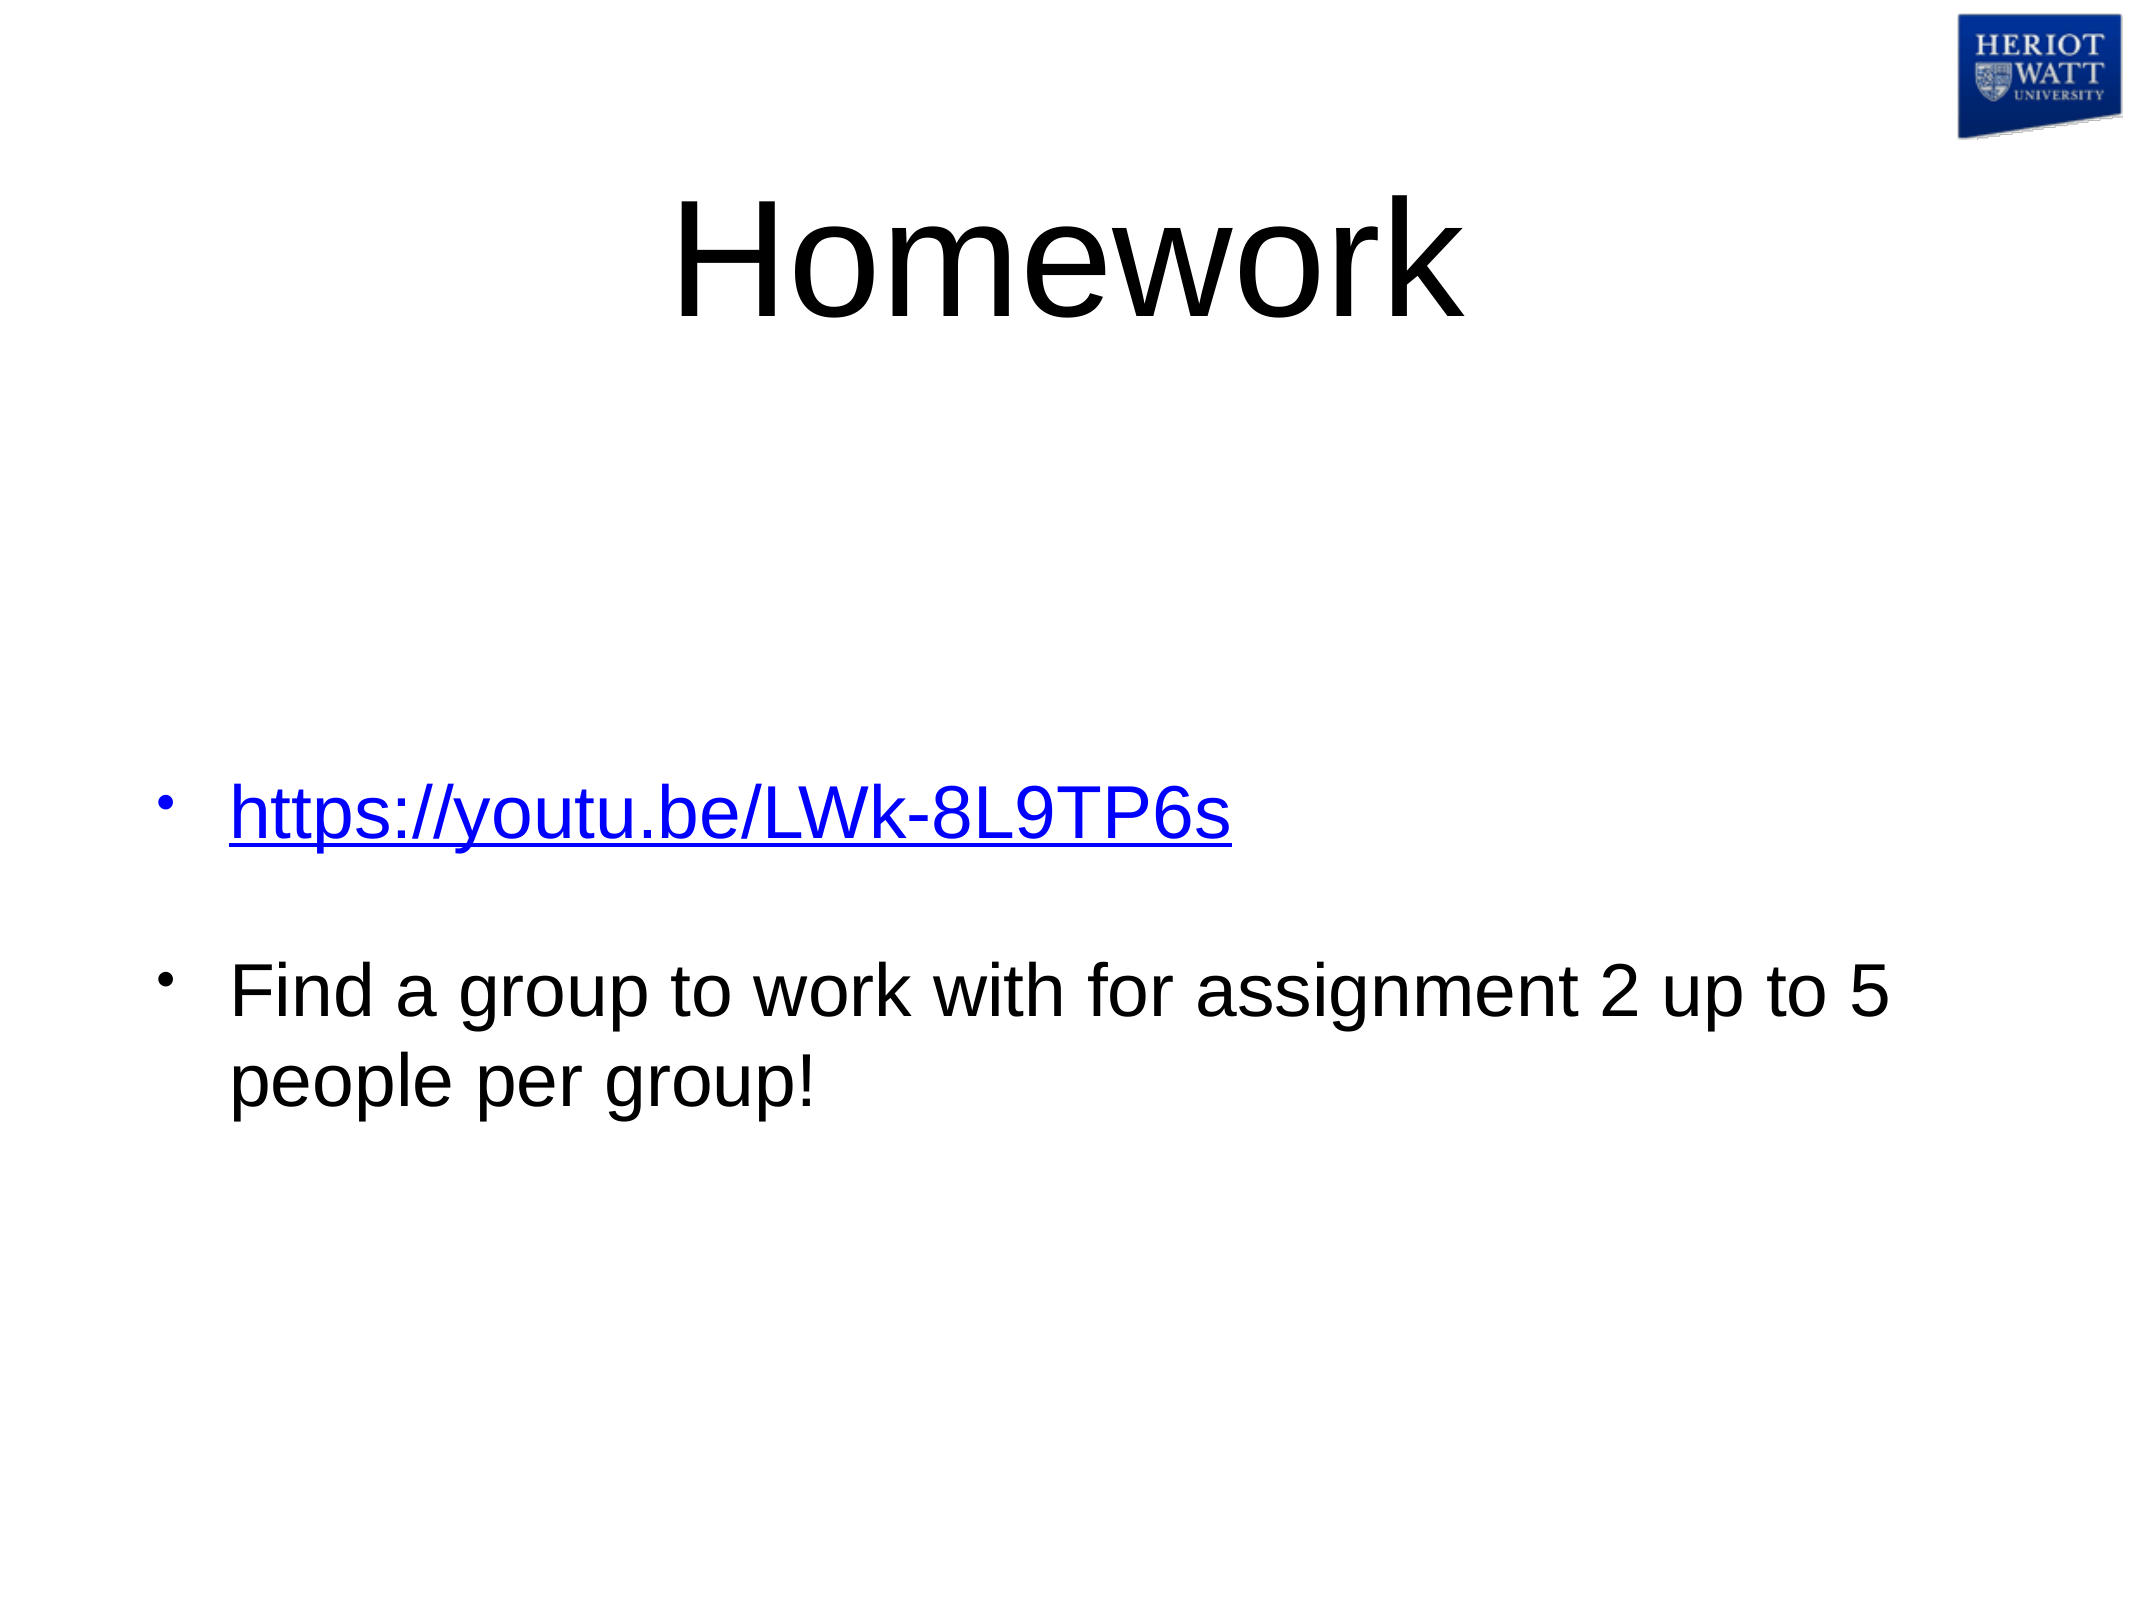

# Homework
https://youtu.be/LWk-8L9TP6s
Find a group to work with for assignment 2 up to 5 people per group!